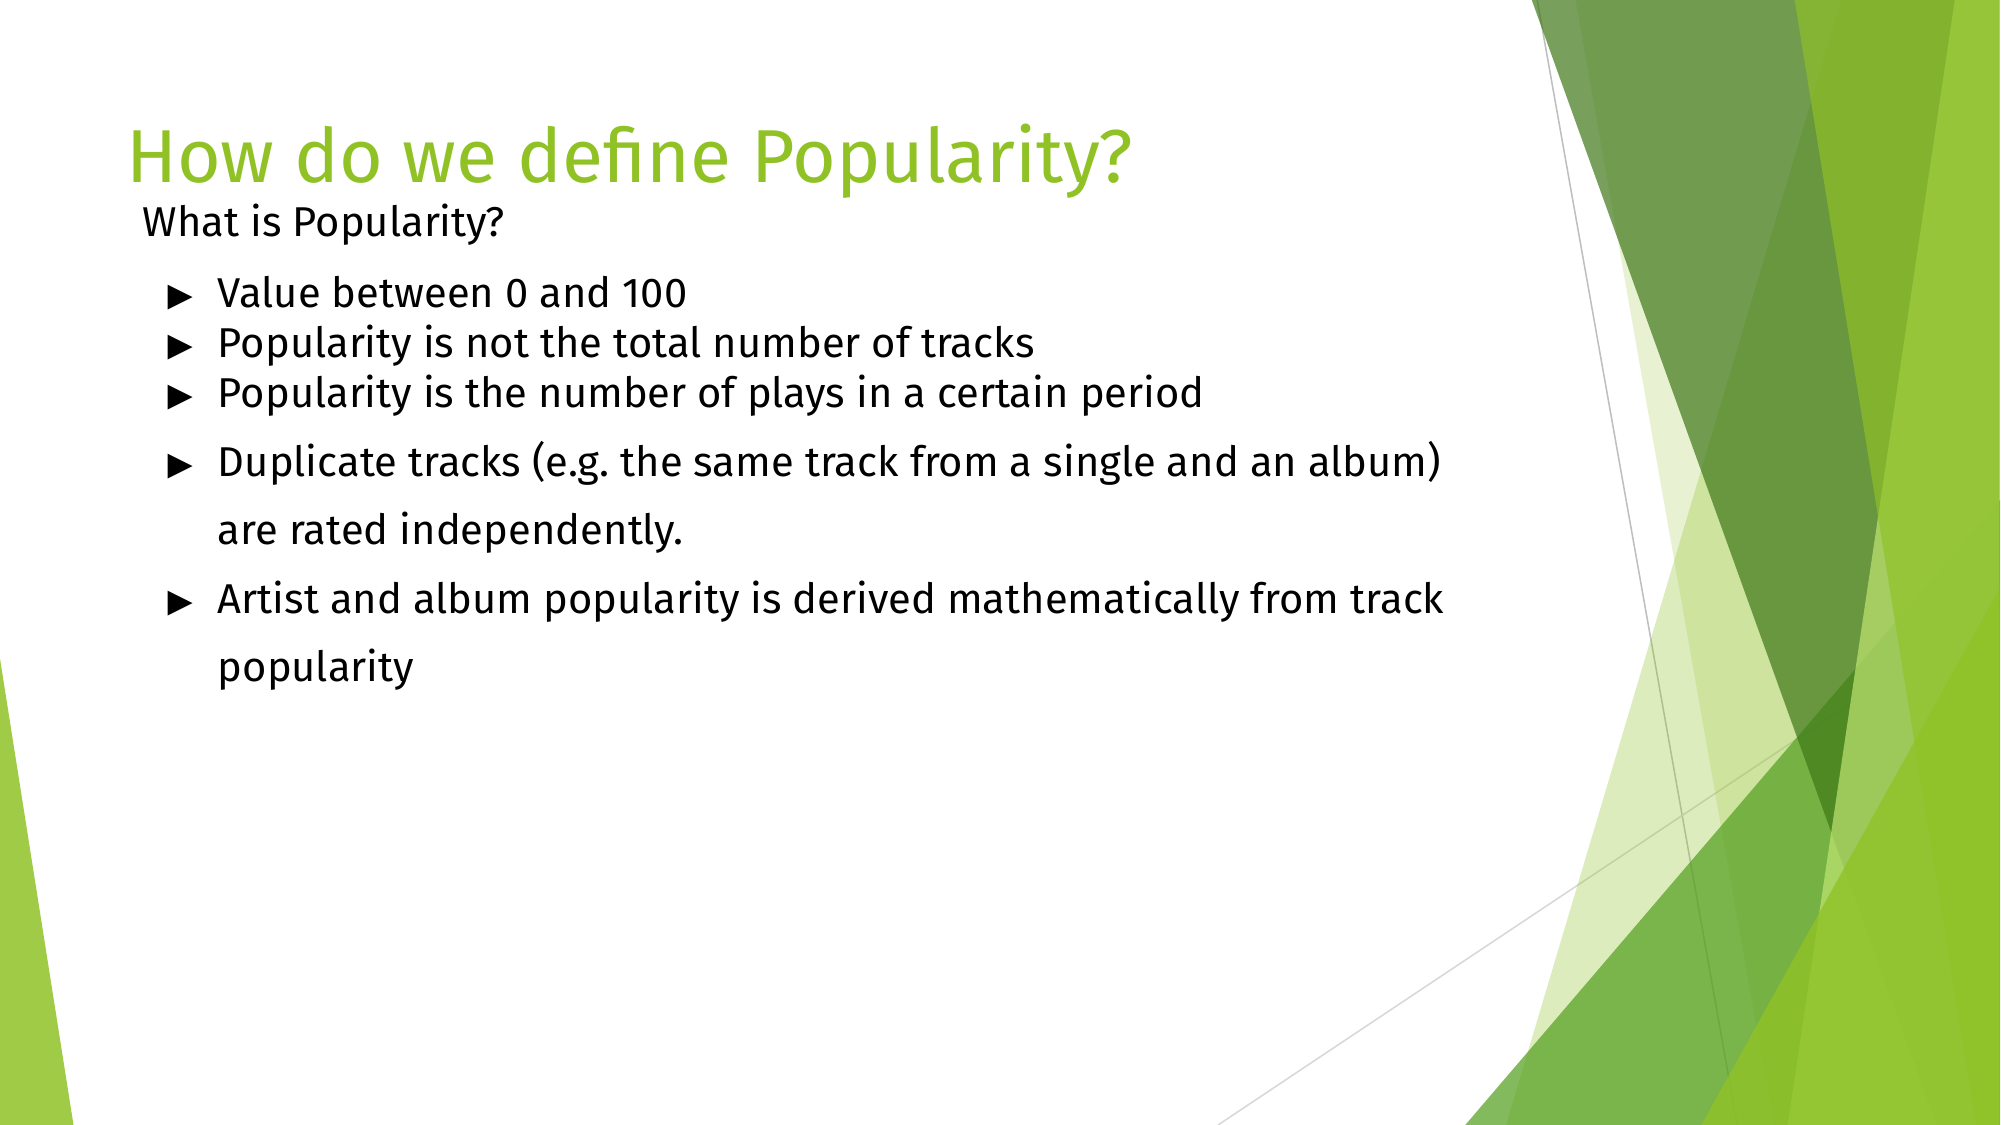

# How do we define Popularity?
What is Popularity?
Value between 0 and 100
Popularity is not the total number of tracks
Popularity is the number of plays in a certain period
Duplicate tracks (e.g. the same track from a single and an album) are rated independently.
Artist and album popularity is derived mathematically from track popularity